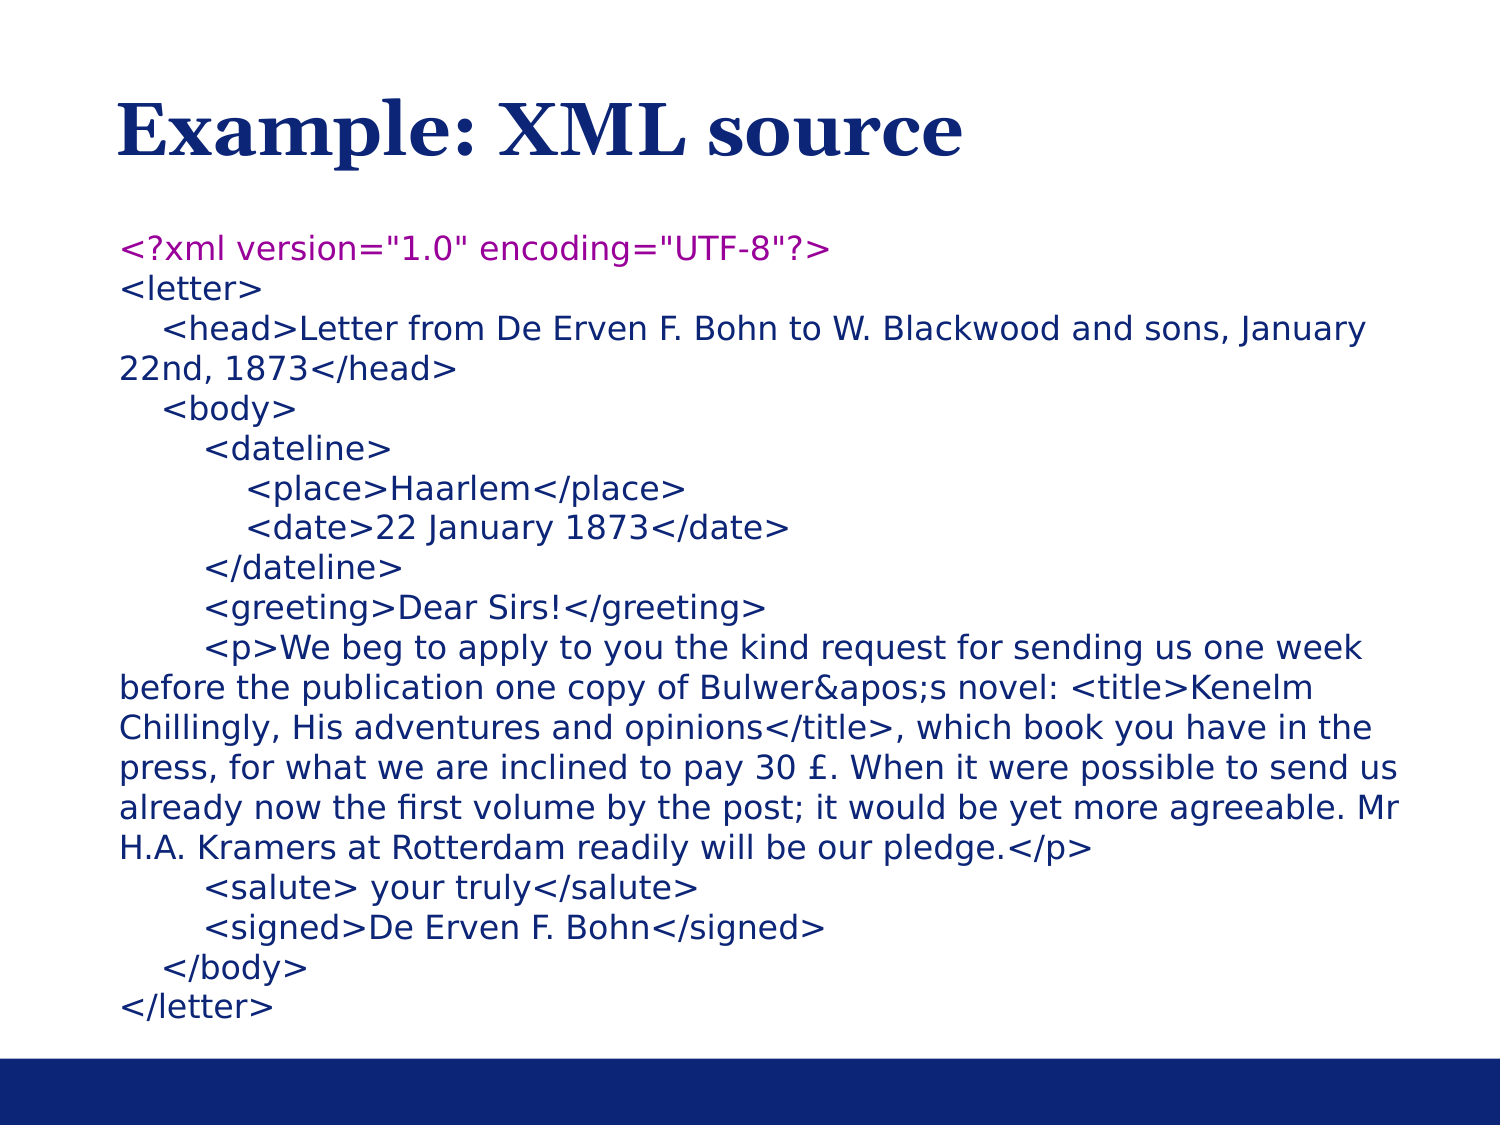

Example: XML source

<?xml version="1.0" encoding="UTF-8"?>
<letter>
    <head>Letter from De Erven F. Bohn to W. Blackwood and sons, January 22nd, 1873</head>
    <body>
        <dateline>
            <place>Haarlem</place>
            <date>22 January 1873</date>
        </dateline>
        <greeting>Dear Sirs!</greeting>
        <p>We beg to apply to you the kind request for sending us one week before the publication one copy of Bulwer&apos;s novel: <title>Kenelm Chillingly, His adventures and opinions</title>, which book you have in the press, for what we are inclined to pay 30 £. When it were possible to send us already now the first volume by the post; it would be yet more agreeable. Mr H.A. Kramers at Rotterdam readily will be our pledge.</p>
        <salute> your truly</salute>
        <signed>De Erven F. Bohn</signed>
    </body>
</letter>